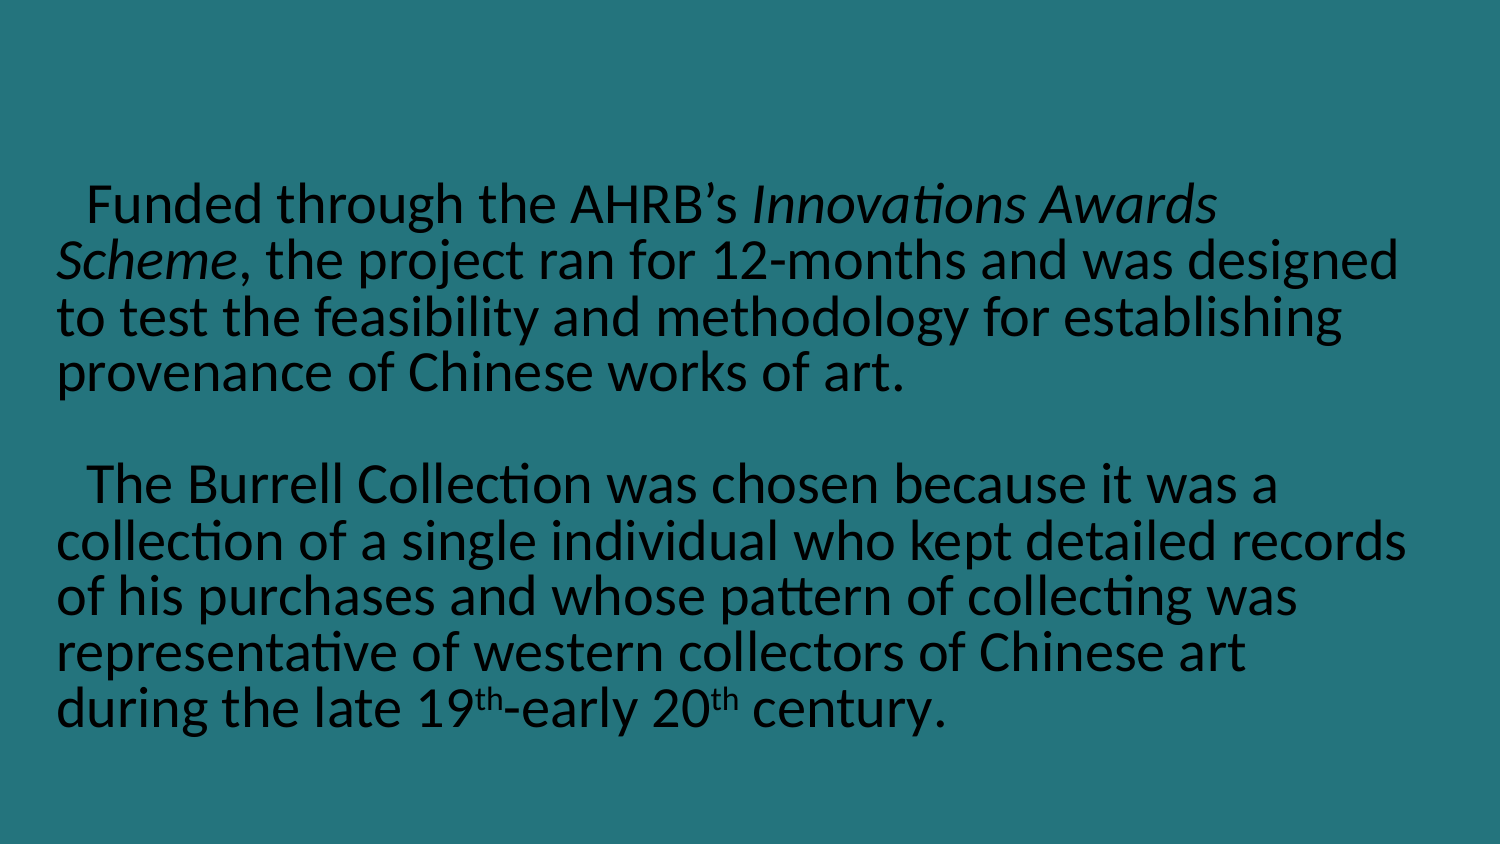

Funded through the AHRB’s Innovations Awards Scheme, the project ran for 12-months and was designed to test the feasibility and methodology for establishing provenance of Chinese works of art.

  The Burrell Collection was chosen because it was a collection of a single individual who kept detailed records of his purchases and whose pattern of collecting was representative of western collectors of Chinese art during the late 19th-early 20th century.